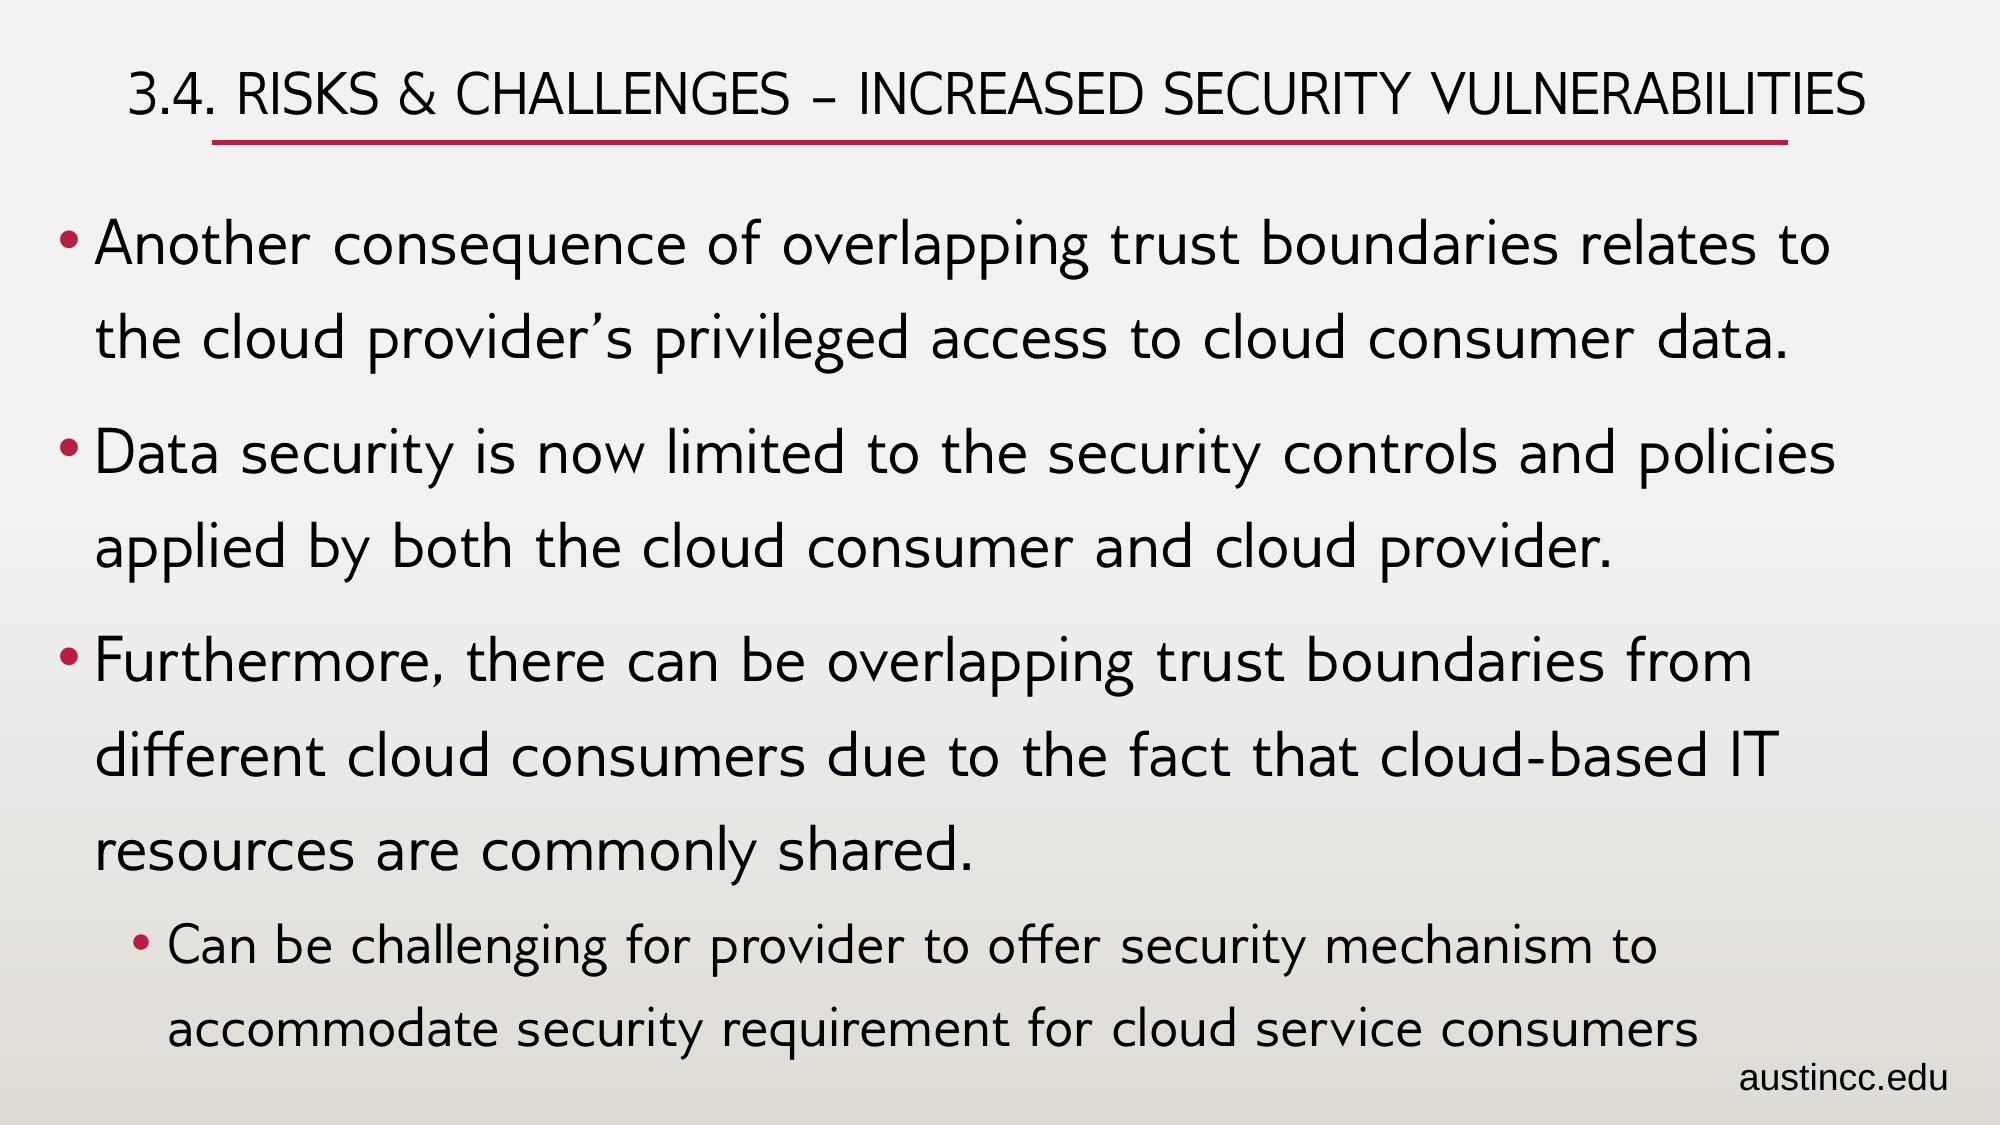

# 3.4. Risks & Challenges – Increased Security Vulnerabilities
Another consequence of overlapping trust boundaries relates to the cloud provider’s privileged access to cloud consumer data.
Data security is now limited to the security controls and policies applied by both the cloud consumer and cloud provider.
Furthermore, there can be overlapping trust boundaries from different cloud consumers due to the fact that cloud-based IT resources are commonly shared.
Can be challenging for provider to offer security mechanism to accommodate security requirement for cloud service consumers